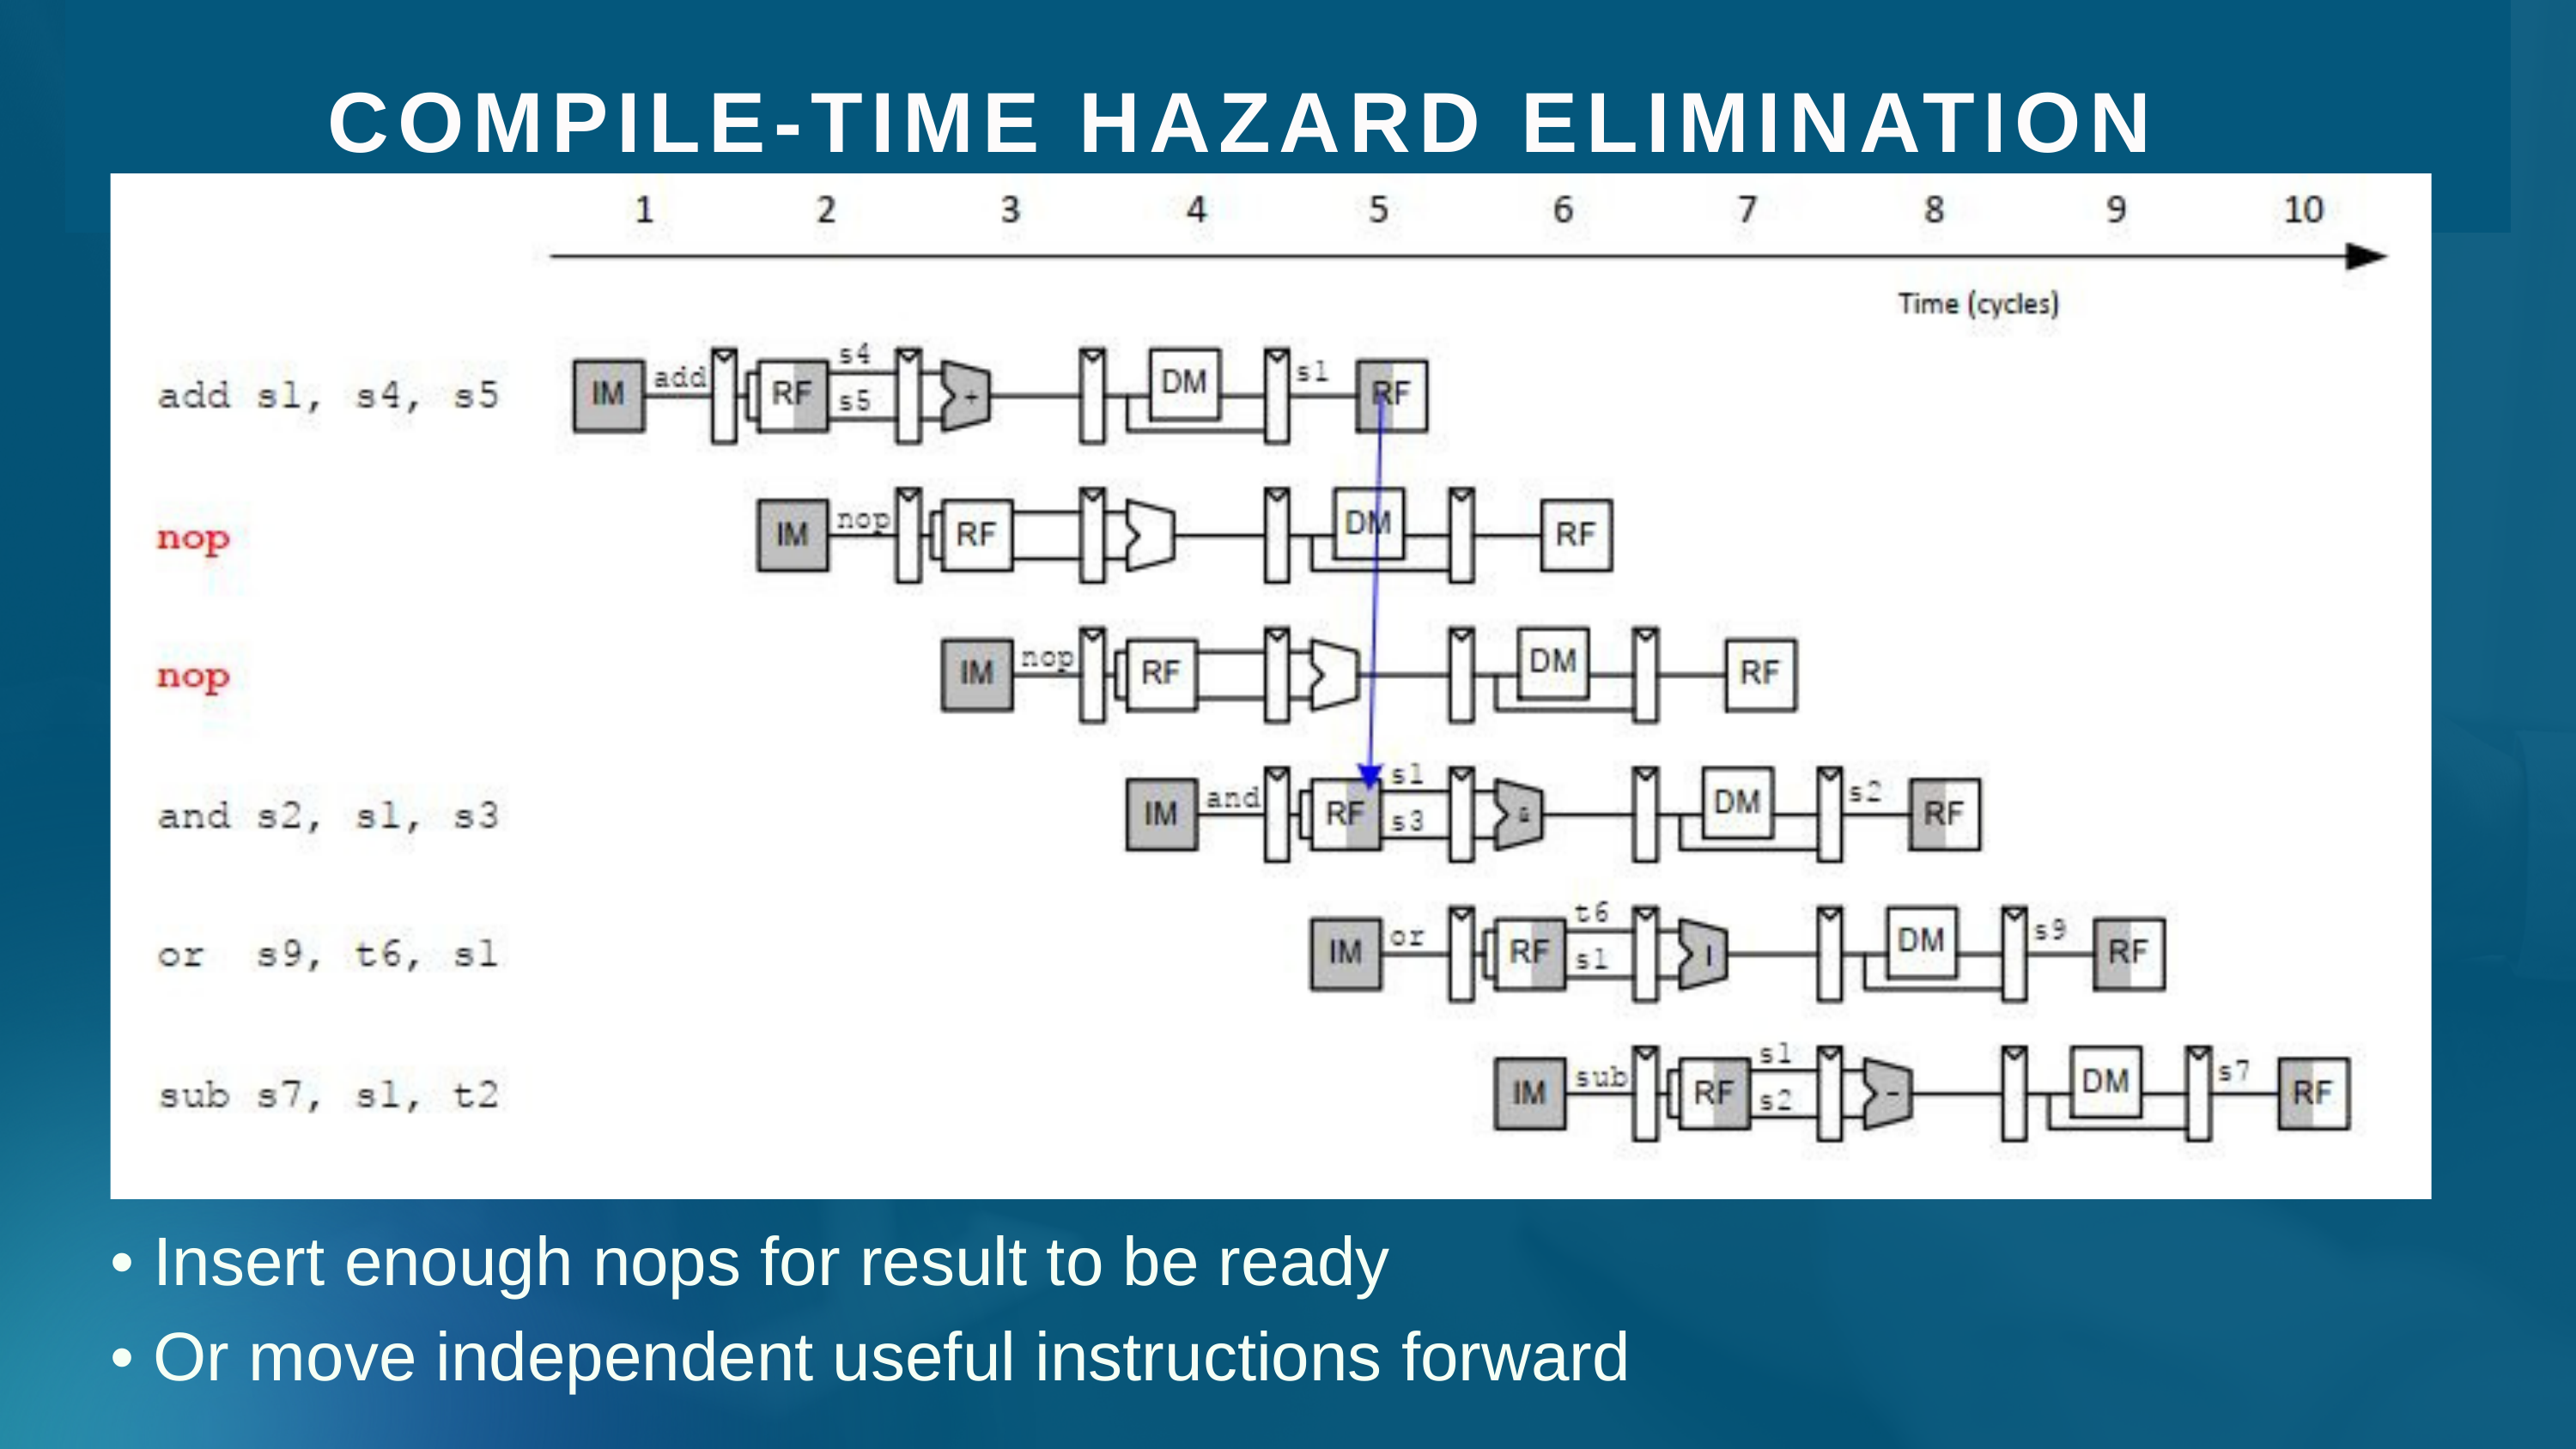

COMPILE-TIME HAZARD ELIMINATION

• Insert enough nops for result to be ready
• Or move independent useful instructions forward